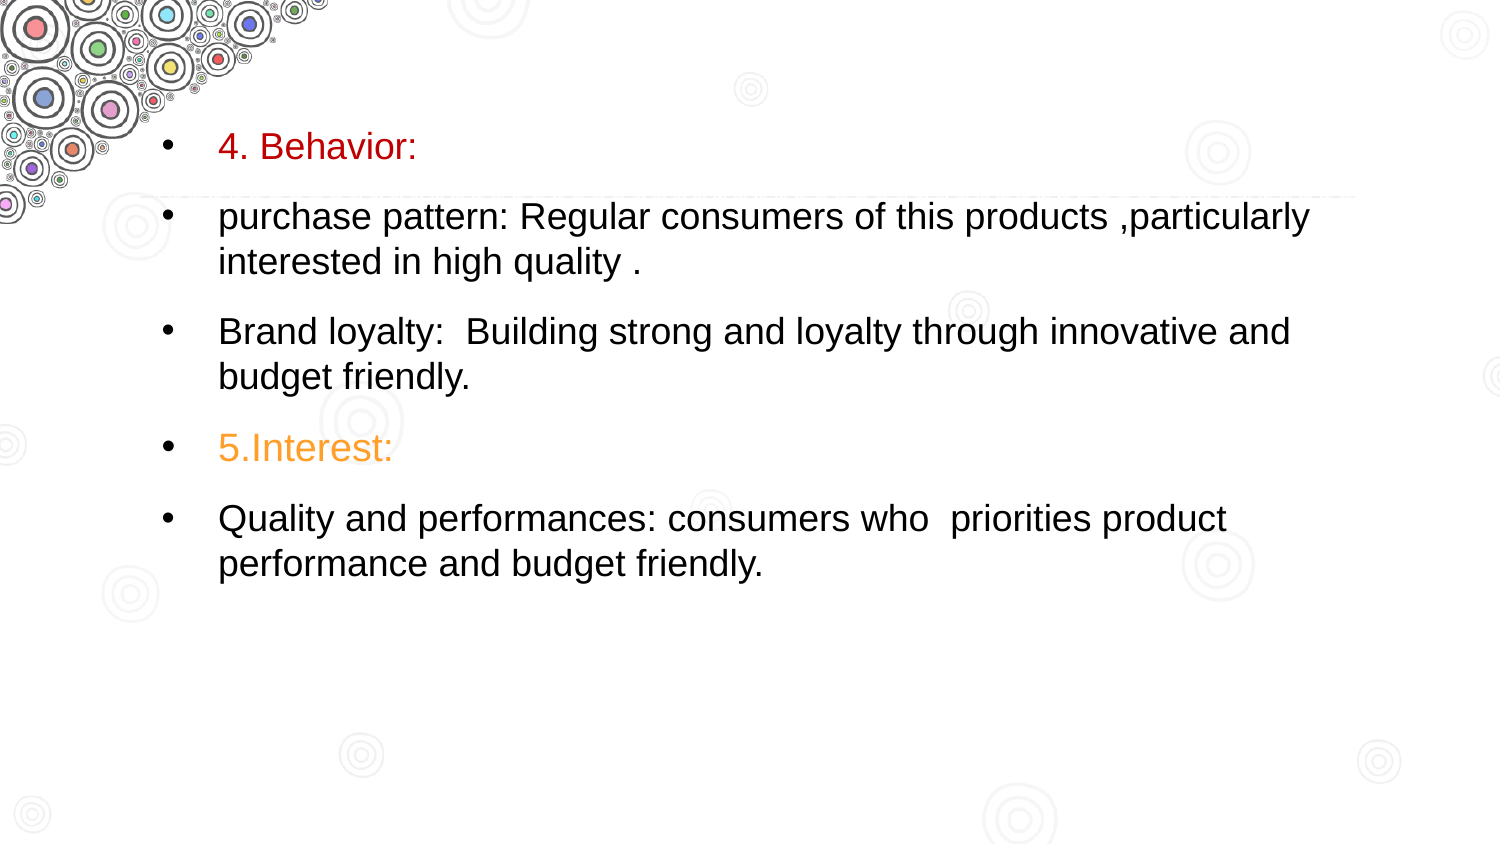

4. Behavior:
purchase pattern: Regular consumers of this products ,particularly interested in high quality .
Brand loyalty:  Building strong and loyalty through innovative and budget friendly.
5.Interest:
Quality and performances: consumers who  priorities product performance and budget friendly.